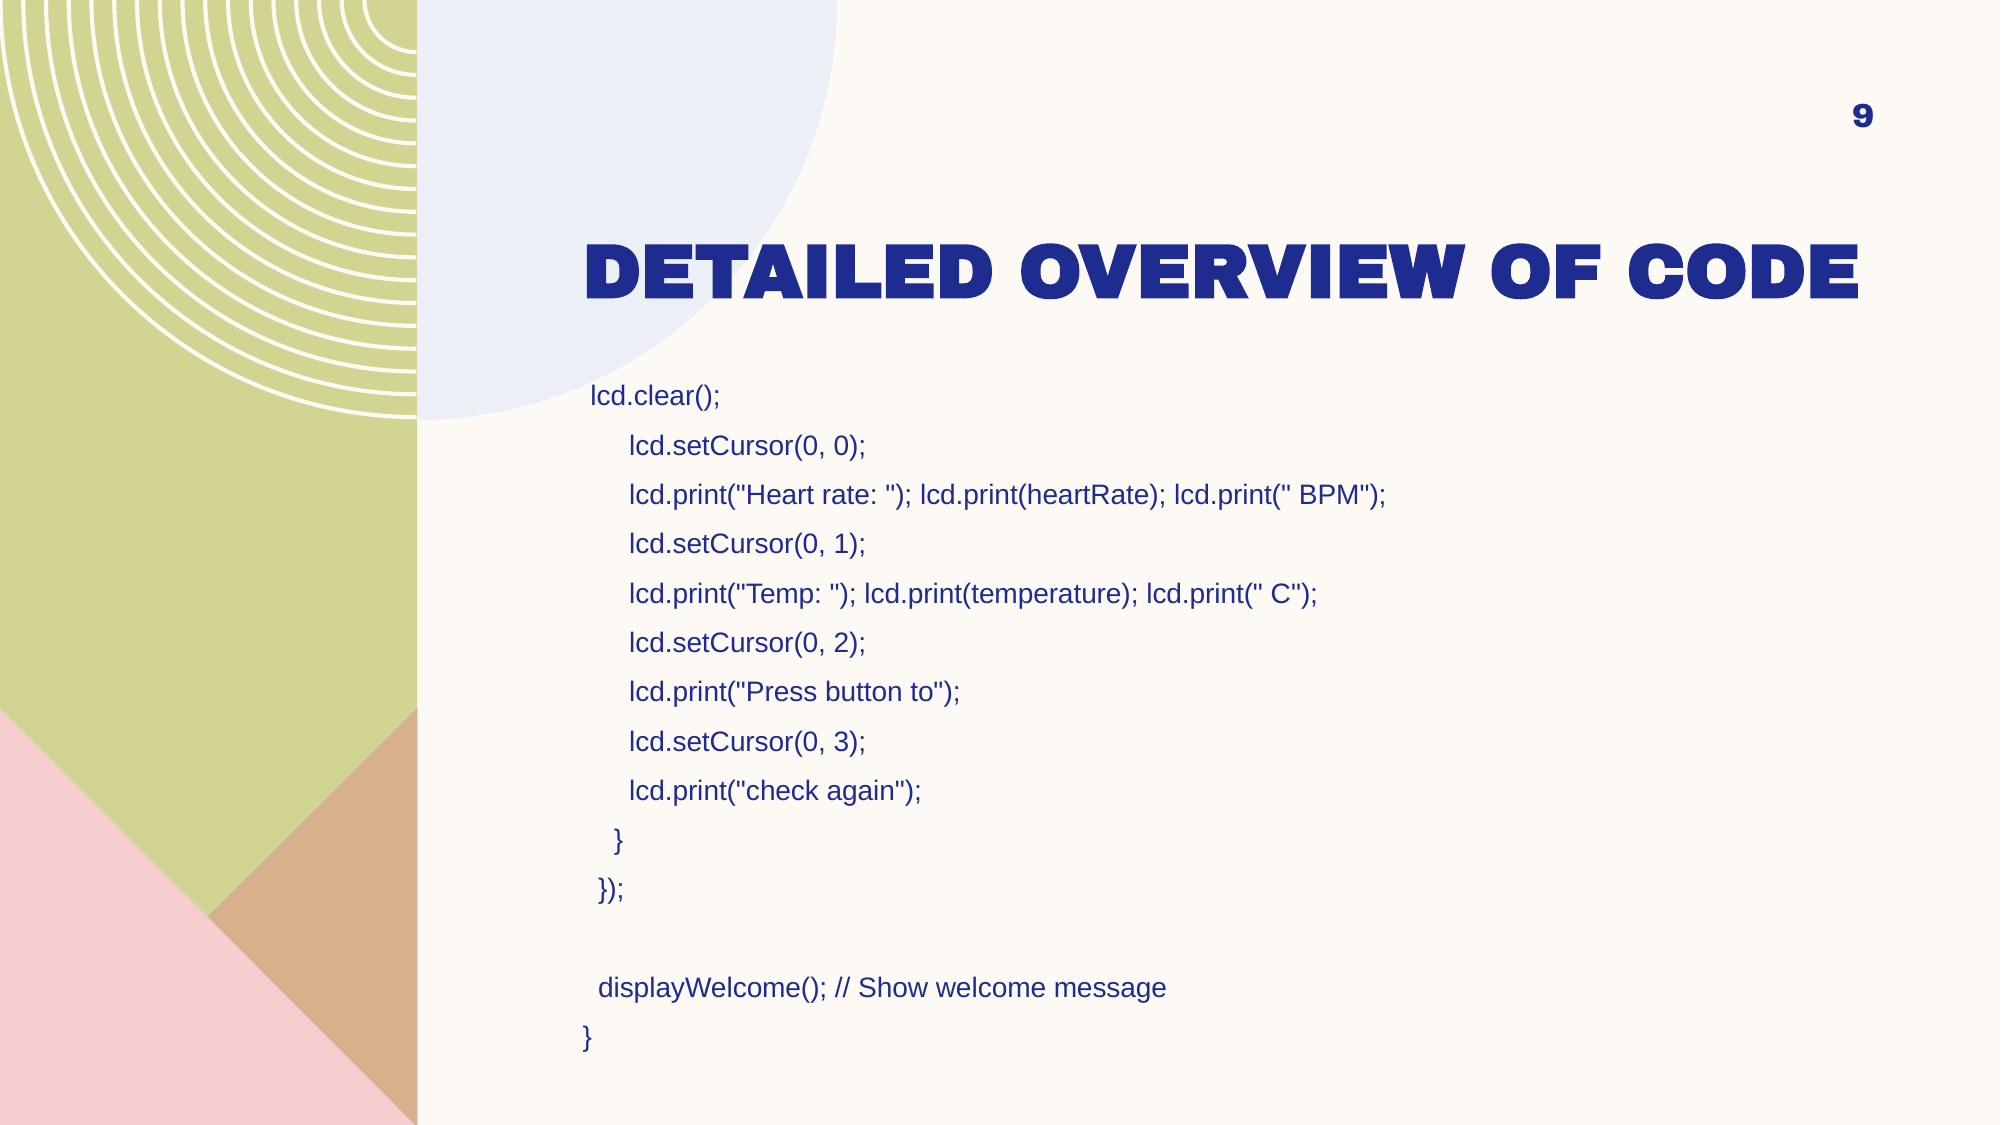

9
# Detailed overview of code
 lcd.clear();
      lcd.setCursor(0, 0);
      lcd.print("Heart rate: "); lcd.print(heartRate); lcd.print(" BPM");
      lcd.setCursor(0, 1);
      lcd.print("Temp: "); lcd.print(temperature); lcd.print(" C");
      lcd.setCursor(0, 2);
      lcd.print("Press button to");
      lcd.setCursor(0, 3);
      lcd.print("check again");
    }
  });

  displayWelcome(); // Show welcome message
}